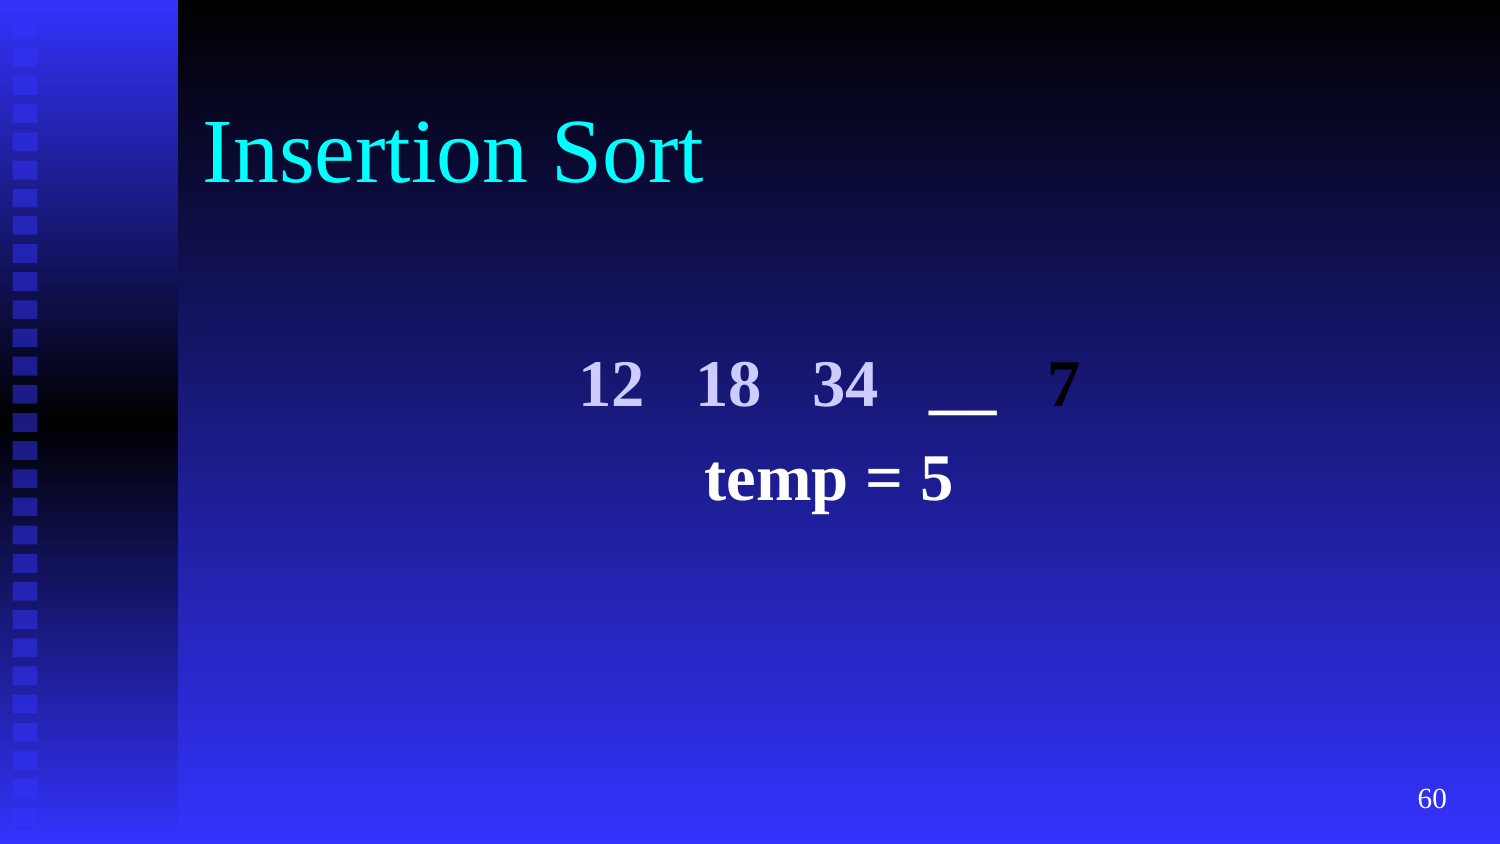

# Insertion Sort

12   18   34   __   7
temp = 5

60